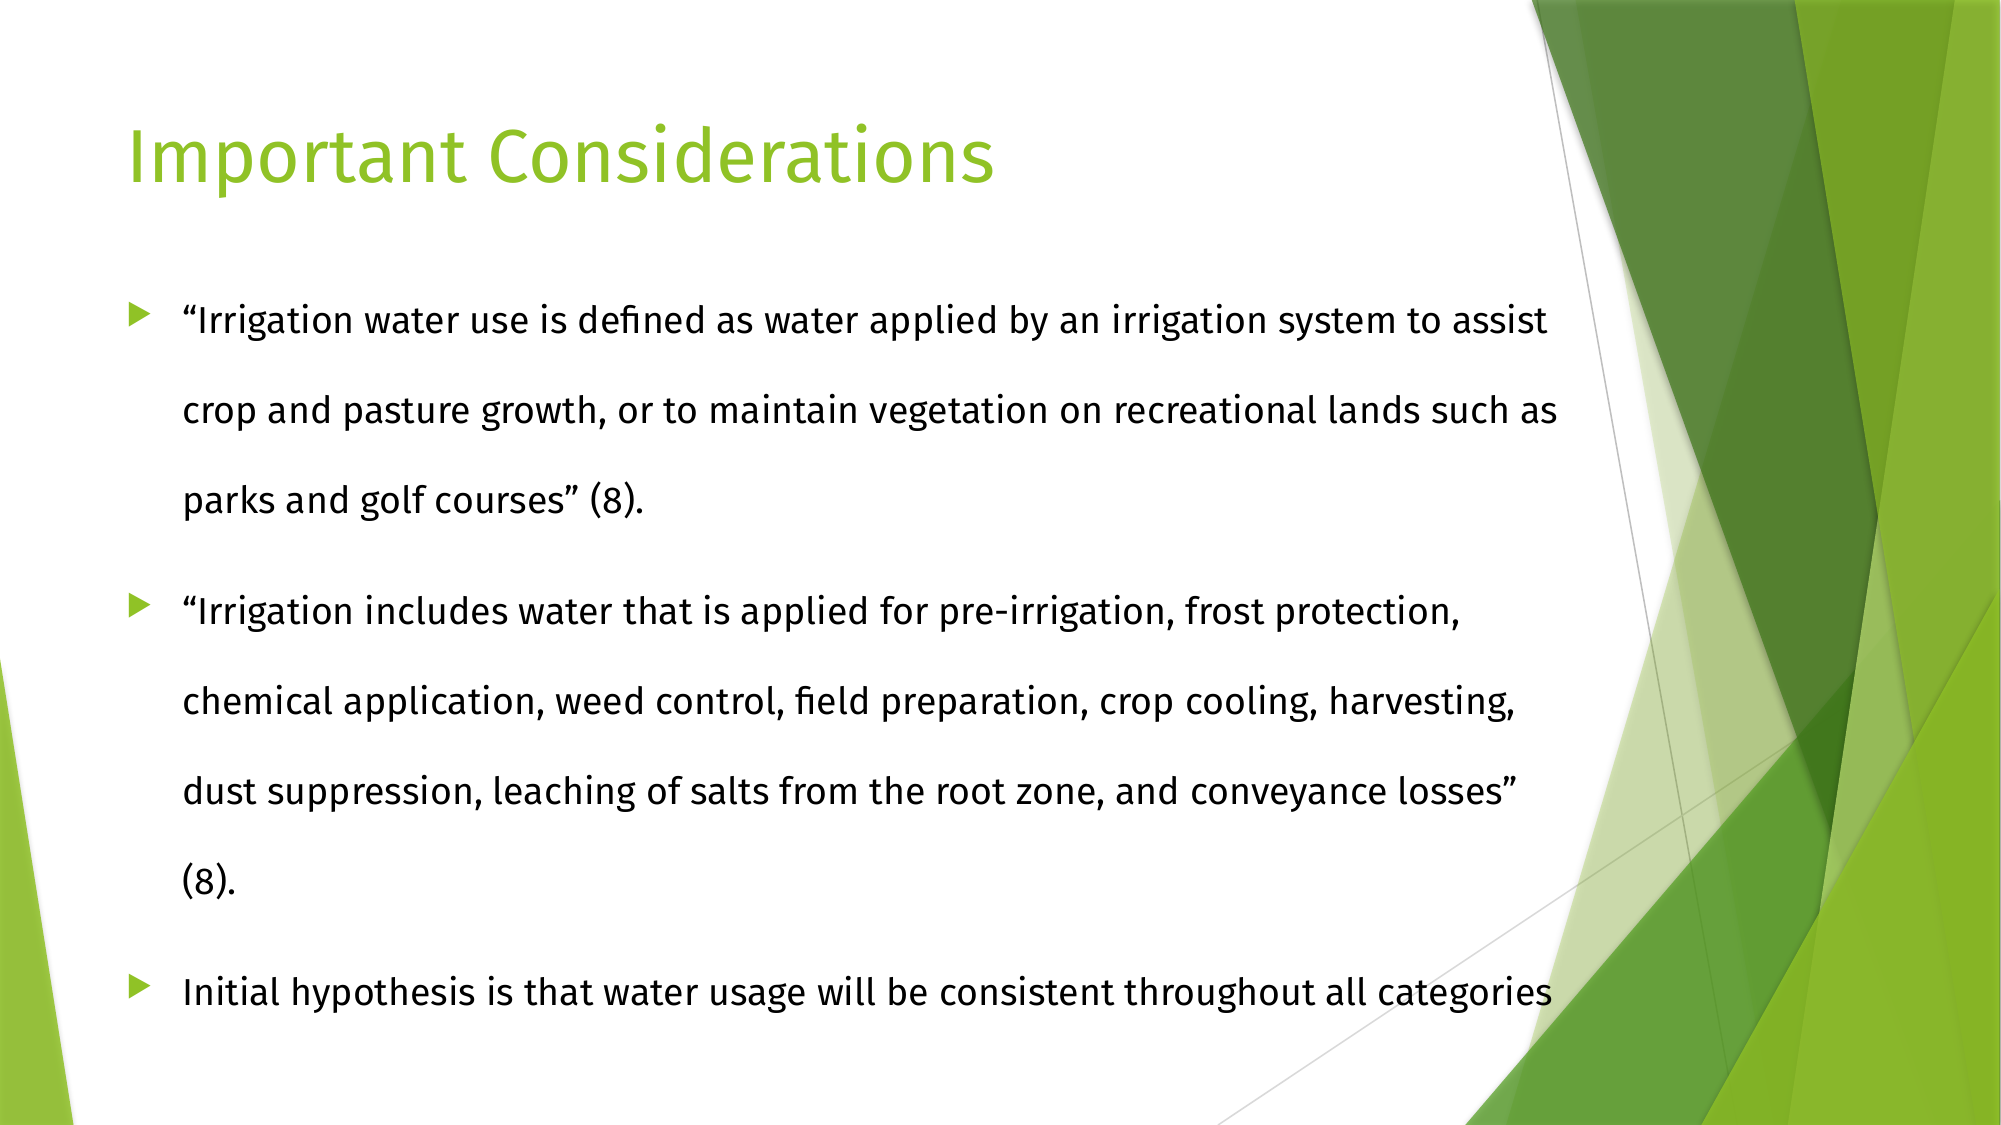

# Important Considerations
“Irrigation water use is defined as water applied by an irrigation system to assist crop and pasture growth, or to maintain vegetation on recreational lands such as parks and golf courses” (8).
“Irrigation includes water that is applied for pre-irrigation, frost protection, chemical application, weed control, field preparation, crop cooling, harvesting, dust suppression, leaching of salts from the root zone, and conveyance losses” (8).
Initial hypothesis is that water usage will be consistent throughout all categories